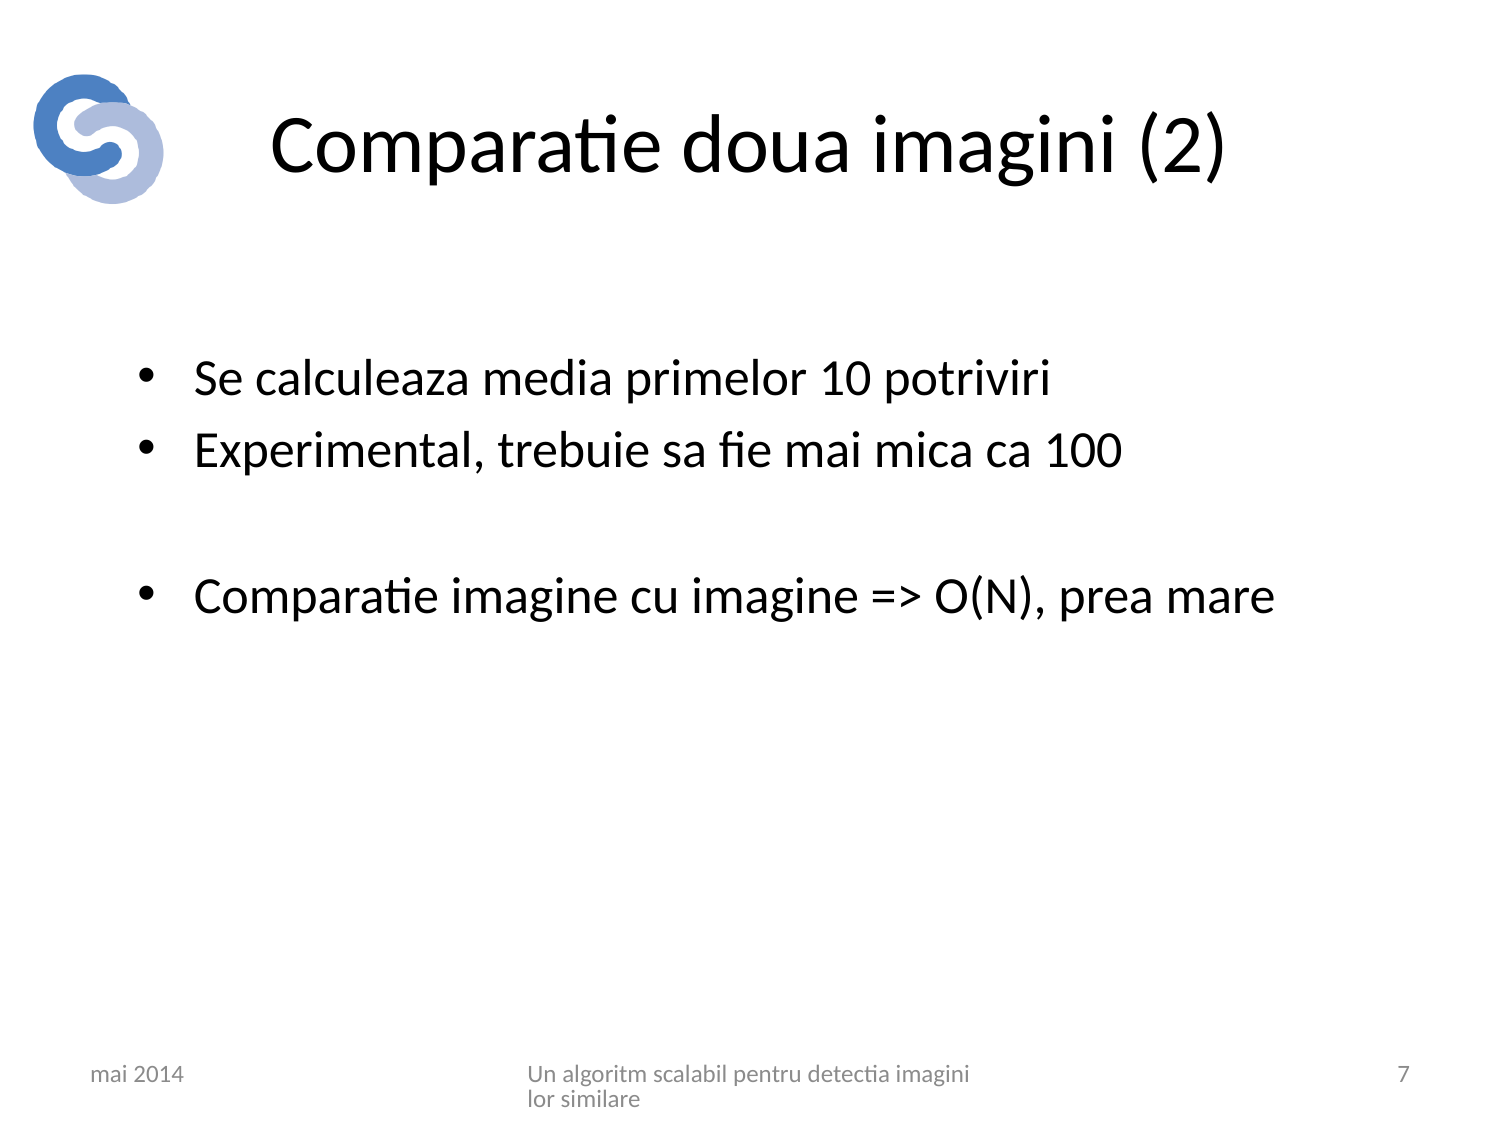

# Comparatie doua imagini (2)

Se calculeaza media primelor 10 potriviri
Experimental, trebuie sa fie mai mica ca 100

Comparatie imagine cu imagine => O(N), prea mare
mai 2014
Un algoritm scalabil pentru detectia imaginilor similare
7